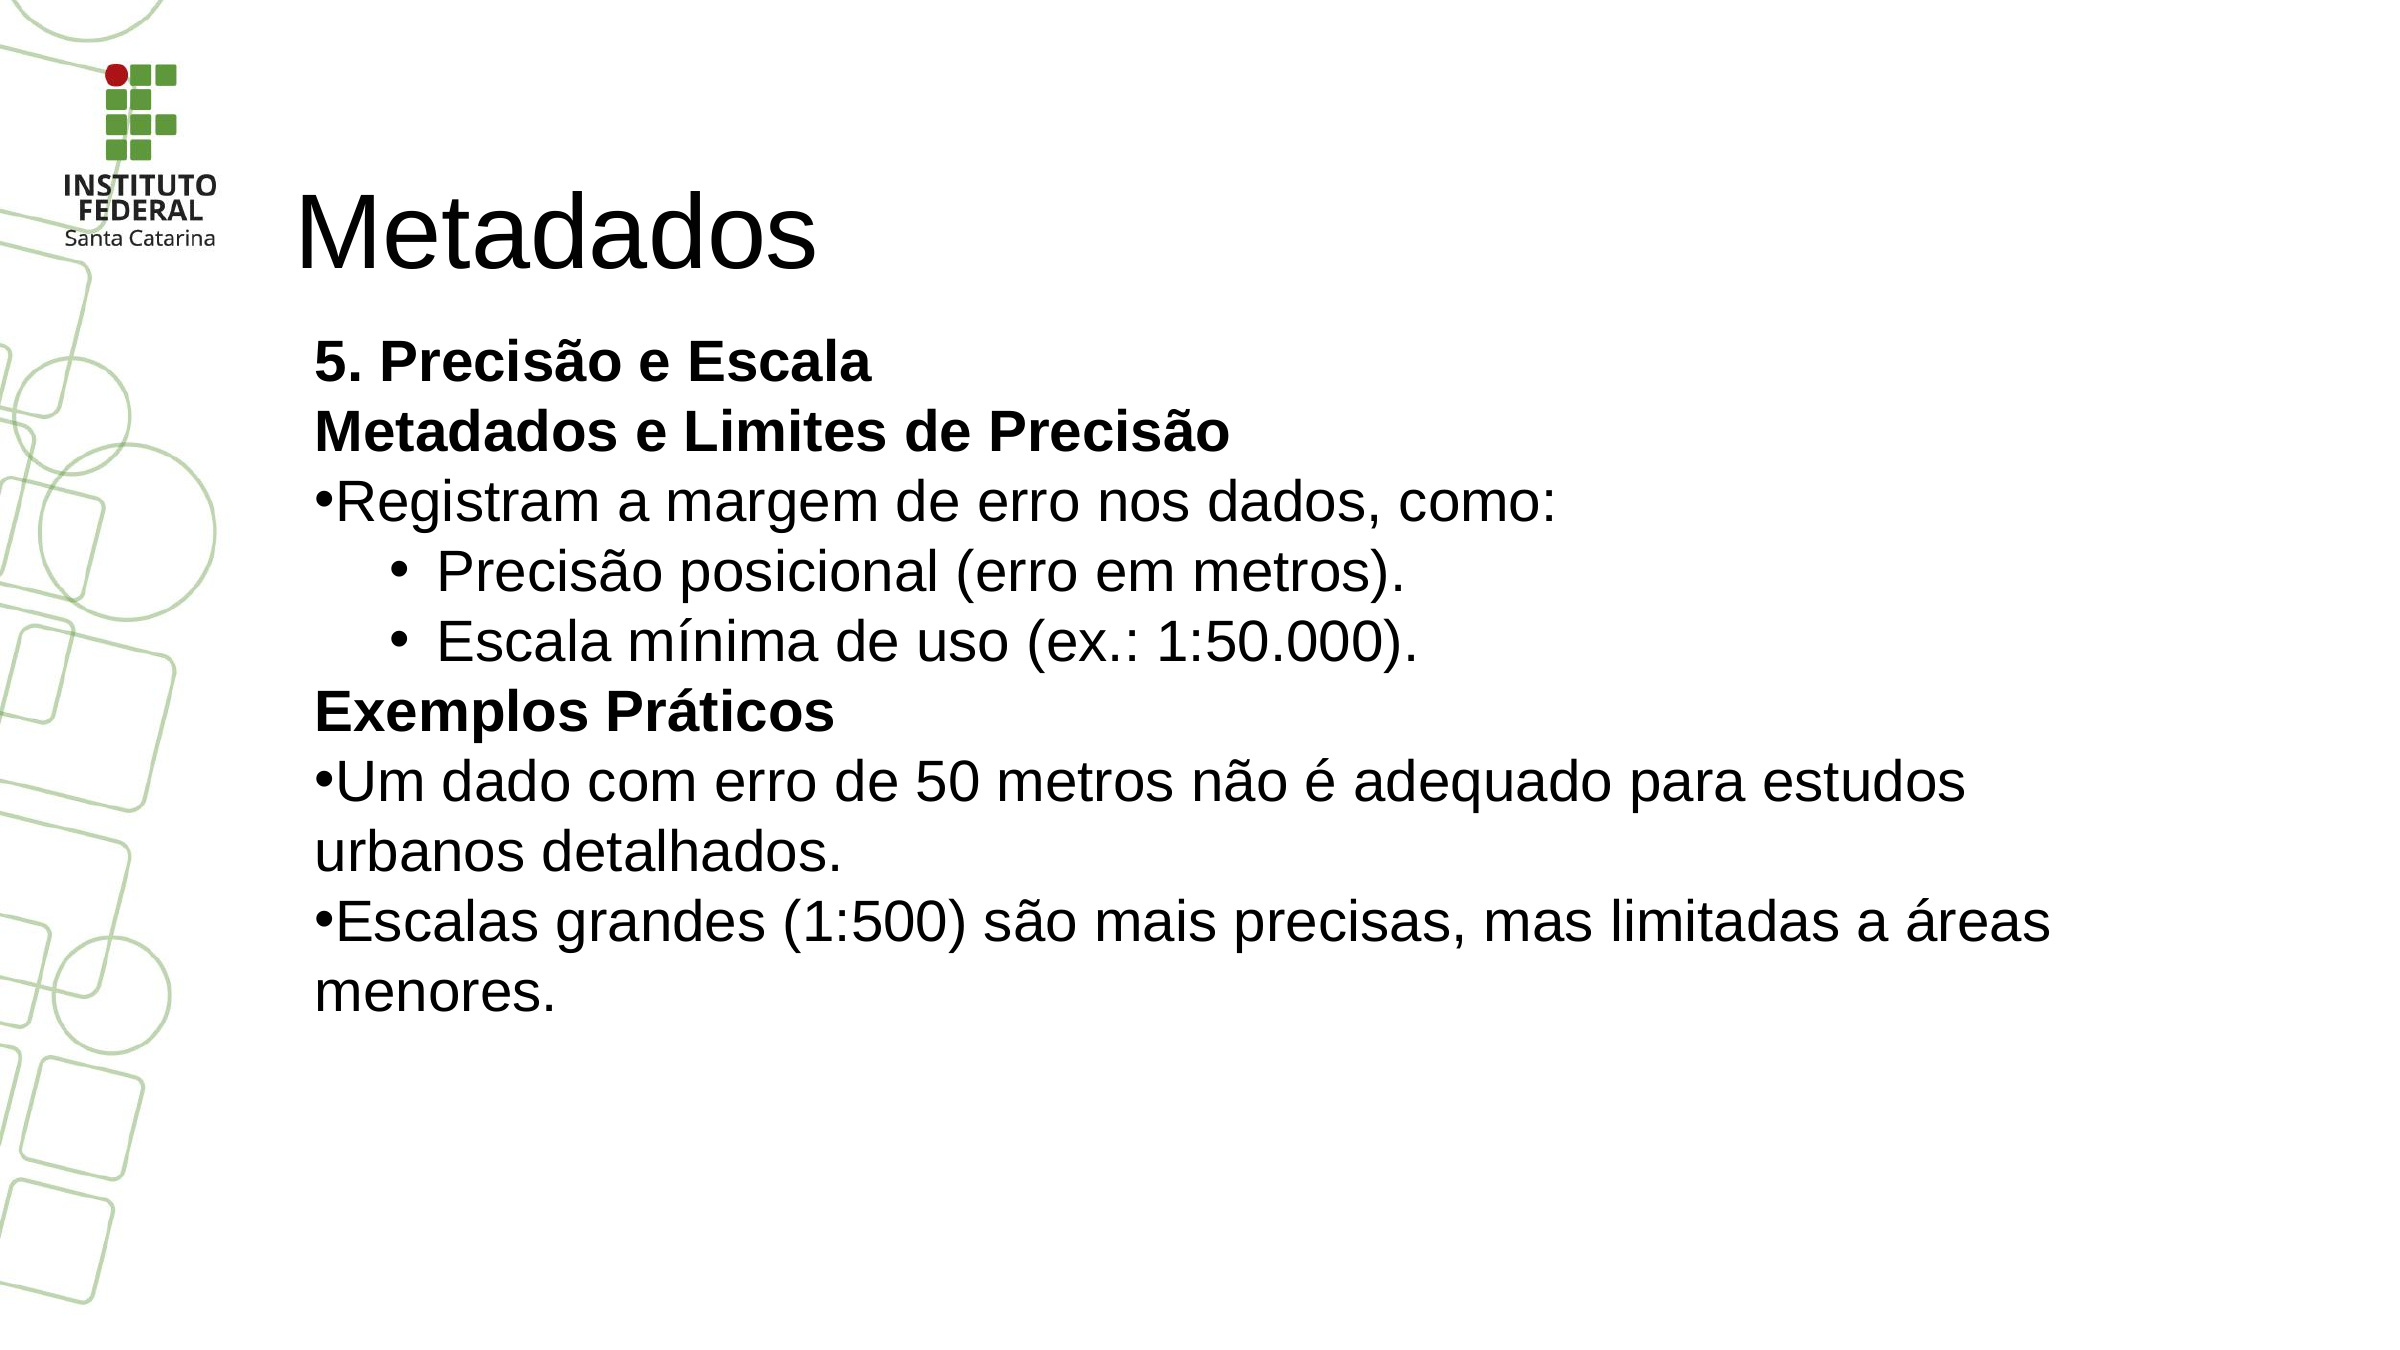

Metadados
5. Precisão e Escala
Metadados e Limites de Precisão
Registram a margem de erro nos dados, como:
Precisão posicional (erro em metros).
Escala mínima de uso (ex.: 1:50.000).
Exemplos Práticos
Um dado com erro de 50 metros não é adequado para estudos urbanos detalhados.
Escalas grandes (1:500) são mais precisas, mas limitadas a áreas menores.